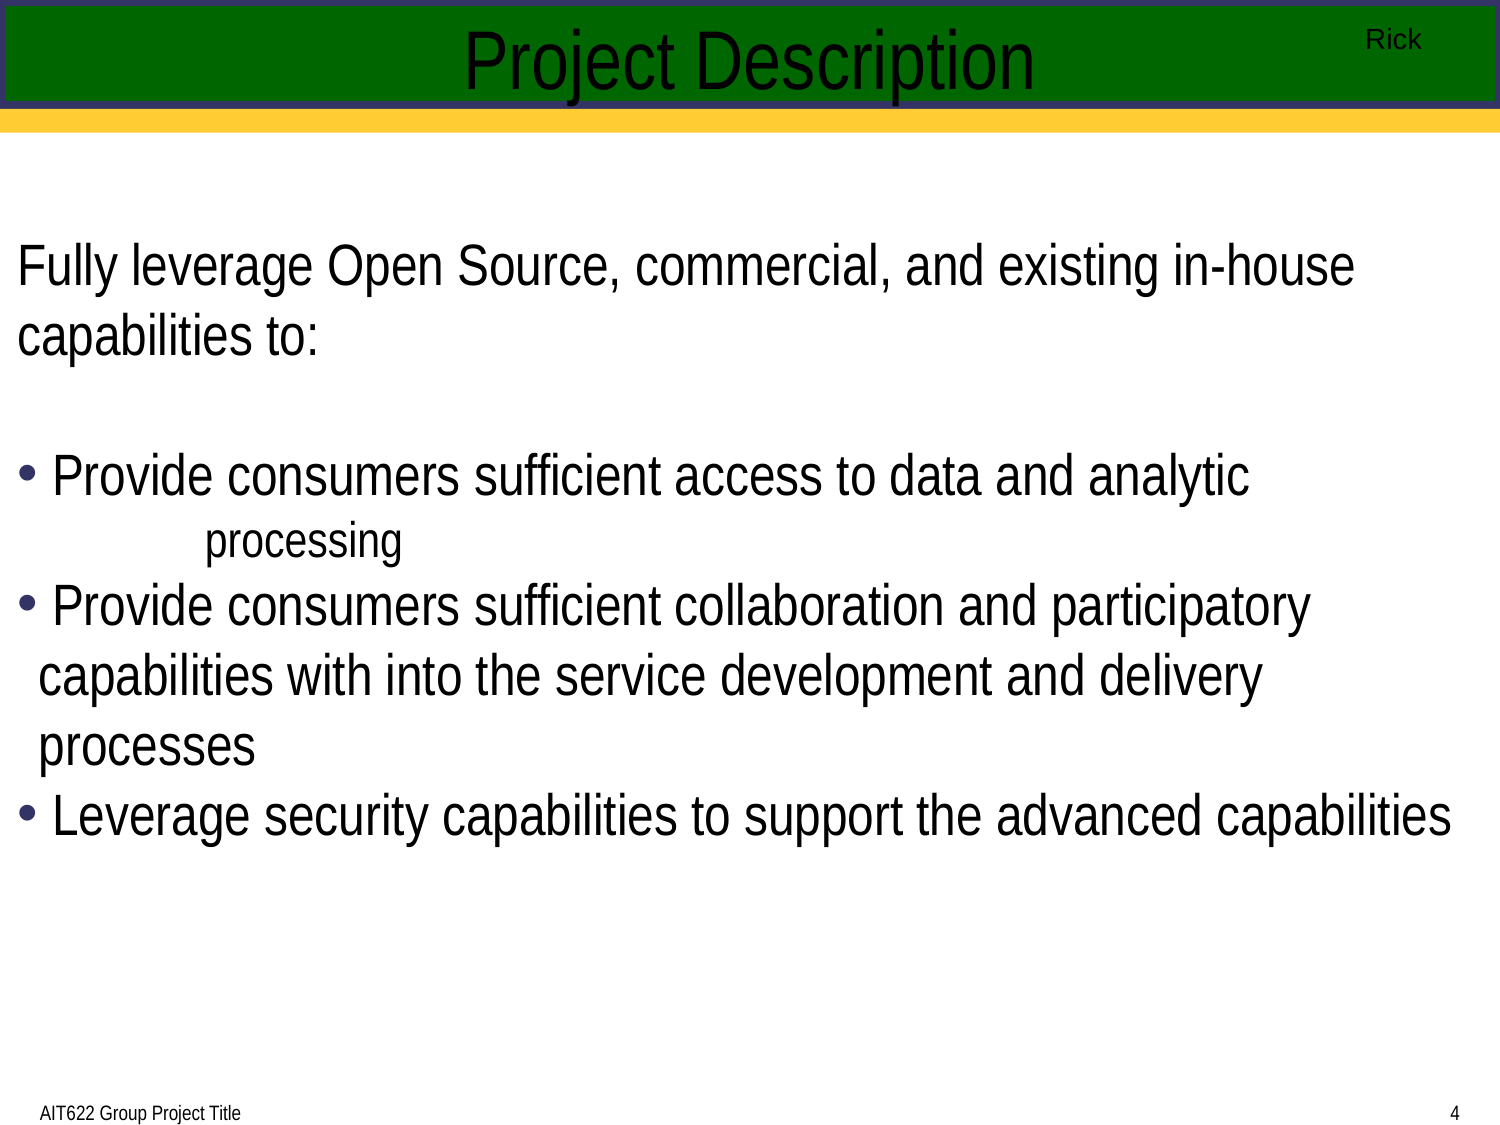

# Project Description
Rick

Fully leverage Open Source, commercial, and existing in-house capabilities to:

 Provide consumers sufficient access to data and analytic
	processing
 Provide consumers sufficient collaboration and participatory    	capabilities with into the service development and delivery 	processes
 Leverage security capabilities to support the advanced capabilities